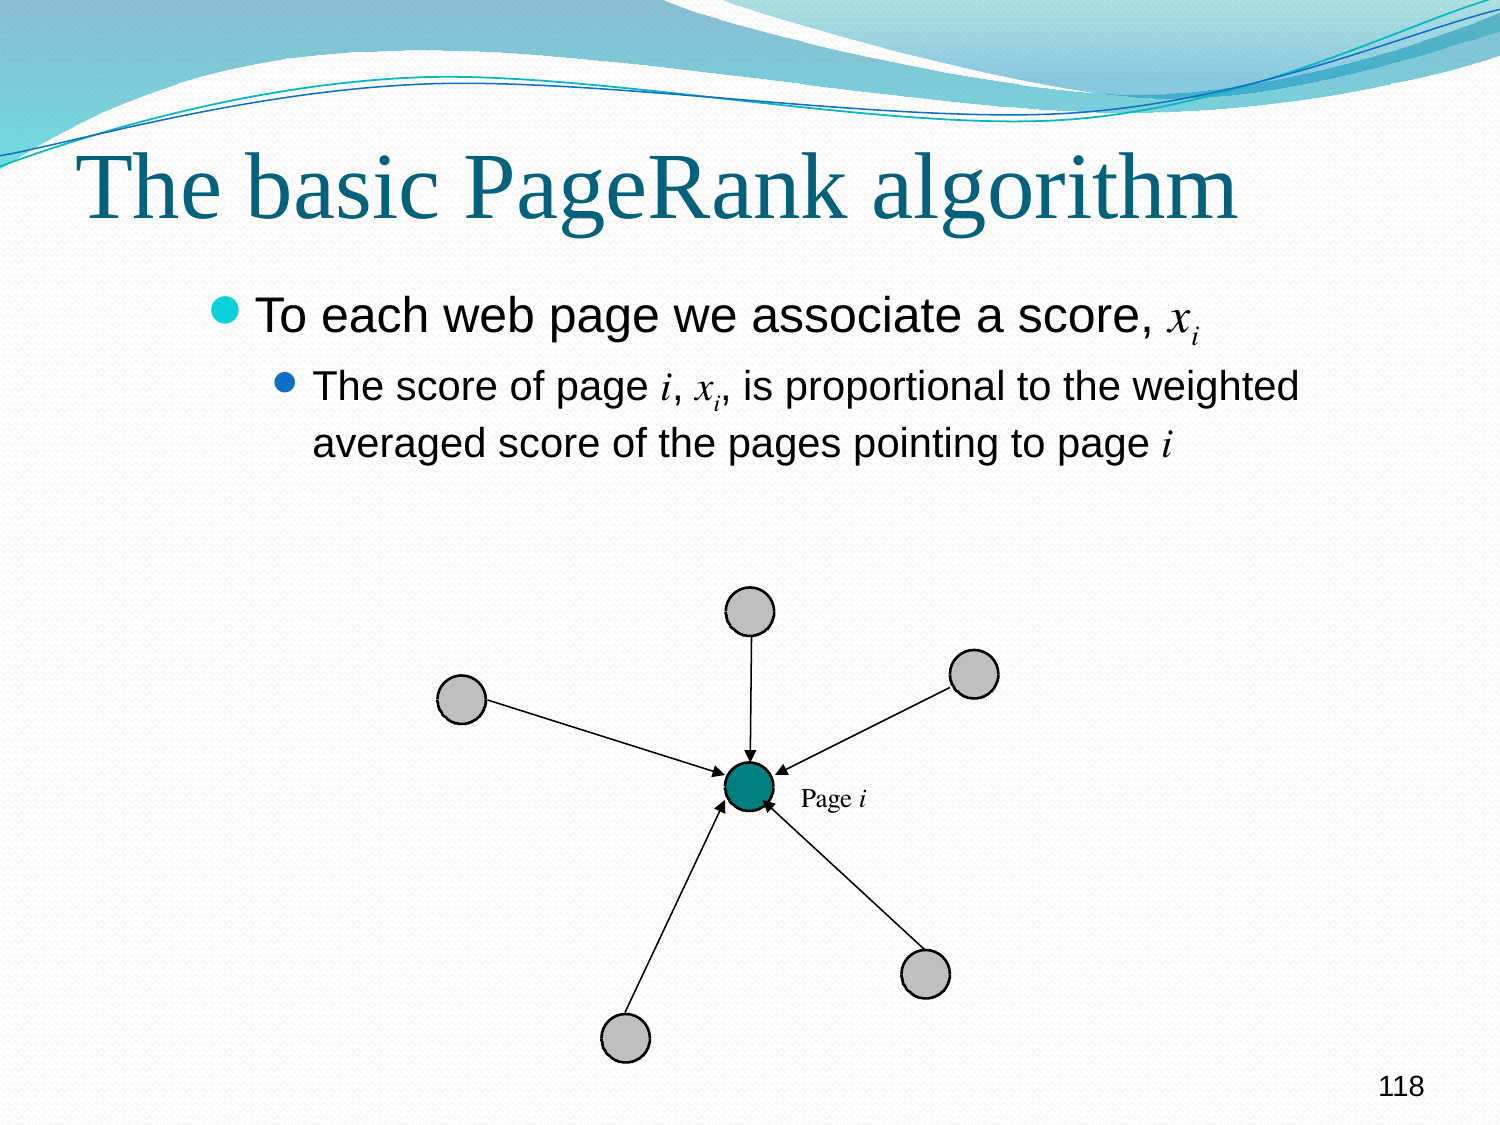

# The basic PageRank algorithm
To each web page we associate a score, xi
The score of page i, xi, is proportional to the weighted averaged score of the pages pointing to page i

Page i

118